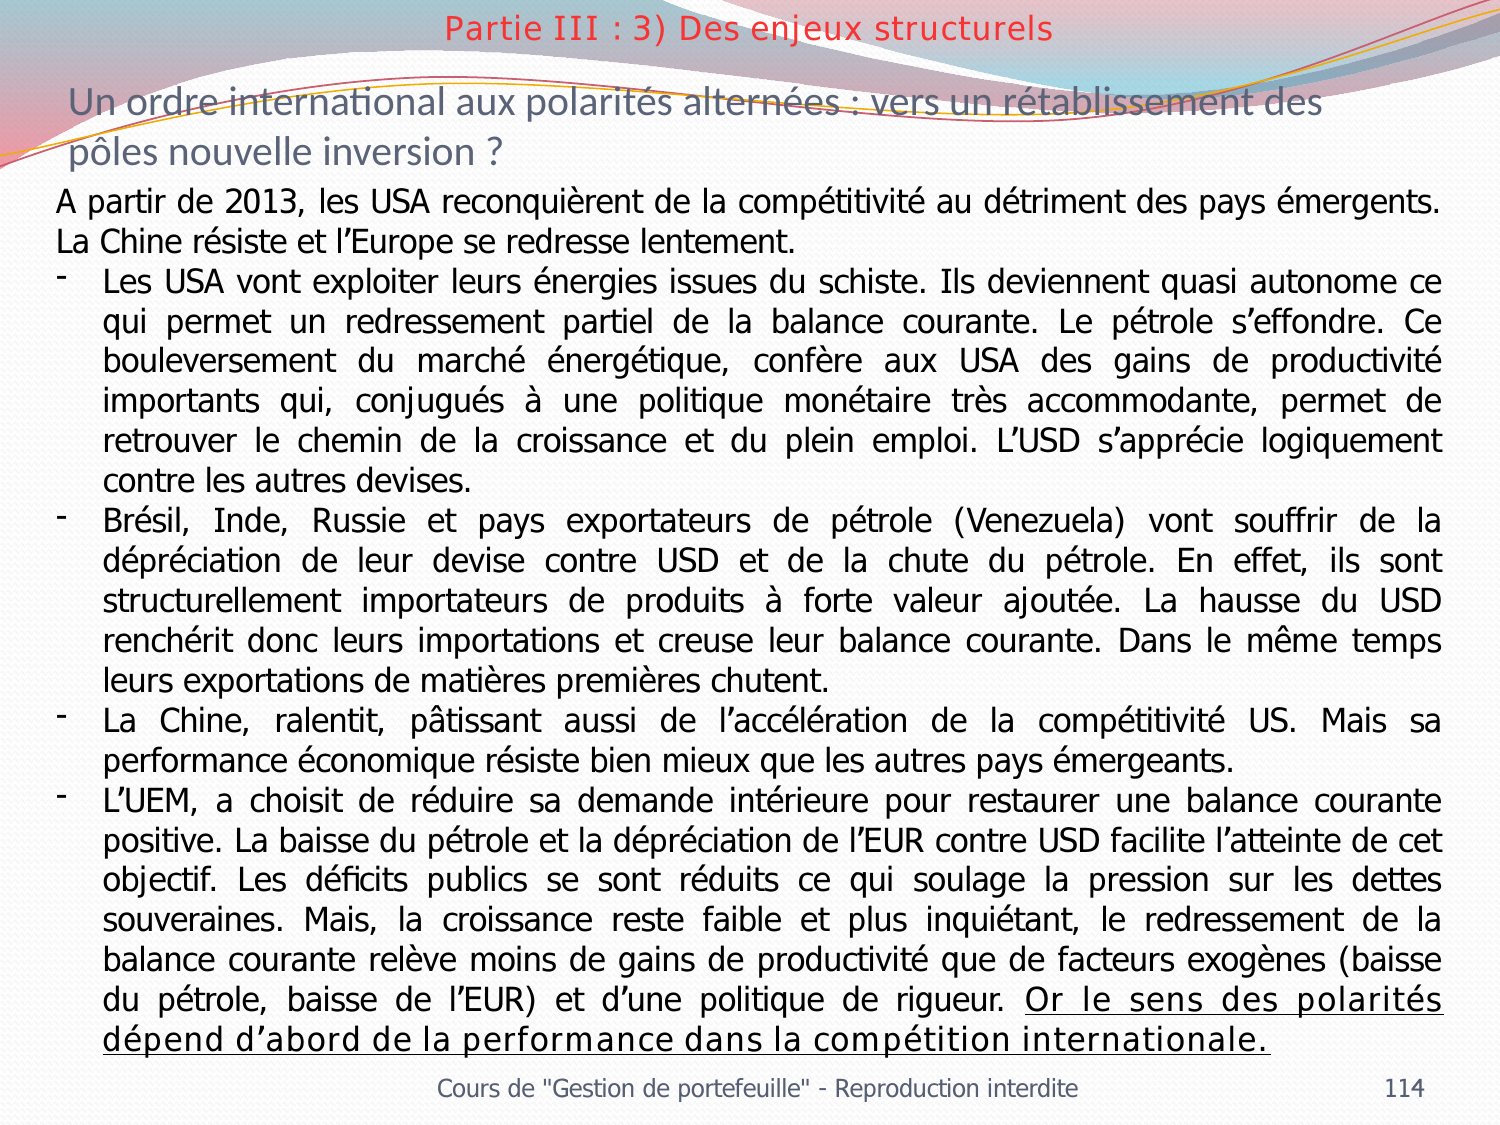

Partie III : 3) Des enjeux structurels
Un ordre international aux polarités alternées : vers un rétablissement des pôles nouvelle inversion ?
A partir de 2013, les USA reconquièrent de la compétitivité au détriment des pays émergents. La Chine résiste et l’Europe se redresse lentement.
Les USA vont exploiter leurs énergies issues du schiste. Ils deviennent quasi autonome ce qui permet un redressement partiel de la balance courante. Le pétrole s’effondre. Ce bouleversement du marché énergétique, confère aux USA des gains de productivité importants qui, conjugués à une politique monétaire très accommodante, permet de retrouver le chemin de la croissance et du plein emploi. L’USD s’apprécie logiquement contre les autres devises.
Brésil, Inde, Russie et pays exportateurs de pétrole (Venezuela) vont souffrir de la dépréciation de leur devise contre USD et de la chute du pétrole. En effet, ils sont structurellement importateurs de produits à forte valeur ajoutée. La hausse du USD renchérit donc leurs importations et creuse leur balance courante. Dans le même temps leurs exportations de matières premières chutent.
La Chine, ralentit, pâtissant aussi de l’accélération de la compétitivité US. Mais sa performance économique résiste bien mieux que les autres pays émergeants.
L’UEM, a choisit de réduire sa demande intérieure pour restaurer une balance courante positive. La baisse du pétrole et la dépréciation de l’EUR contre USD facilite l’atteinte de cet objectif. Les déficits publics se sont réduits ce qui soulage la pression sur les dettes souveraines. Mais, la croissance reste faible et plus inquiétant, le redressement de la balance courante relève moins de gains de productivité que de facteurs exogènes (baisse du pétrole, baisse de l’EUR) et d’une politique de rigueur. Or le sens des polarités dépend d’abord de la performance dans la compétition internationale.
114
Cours de "Gestion de portefeuille" - Reproduction interdite